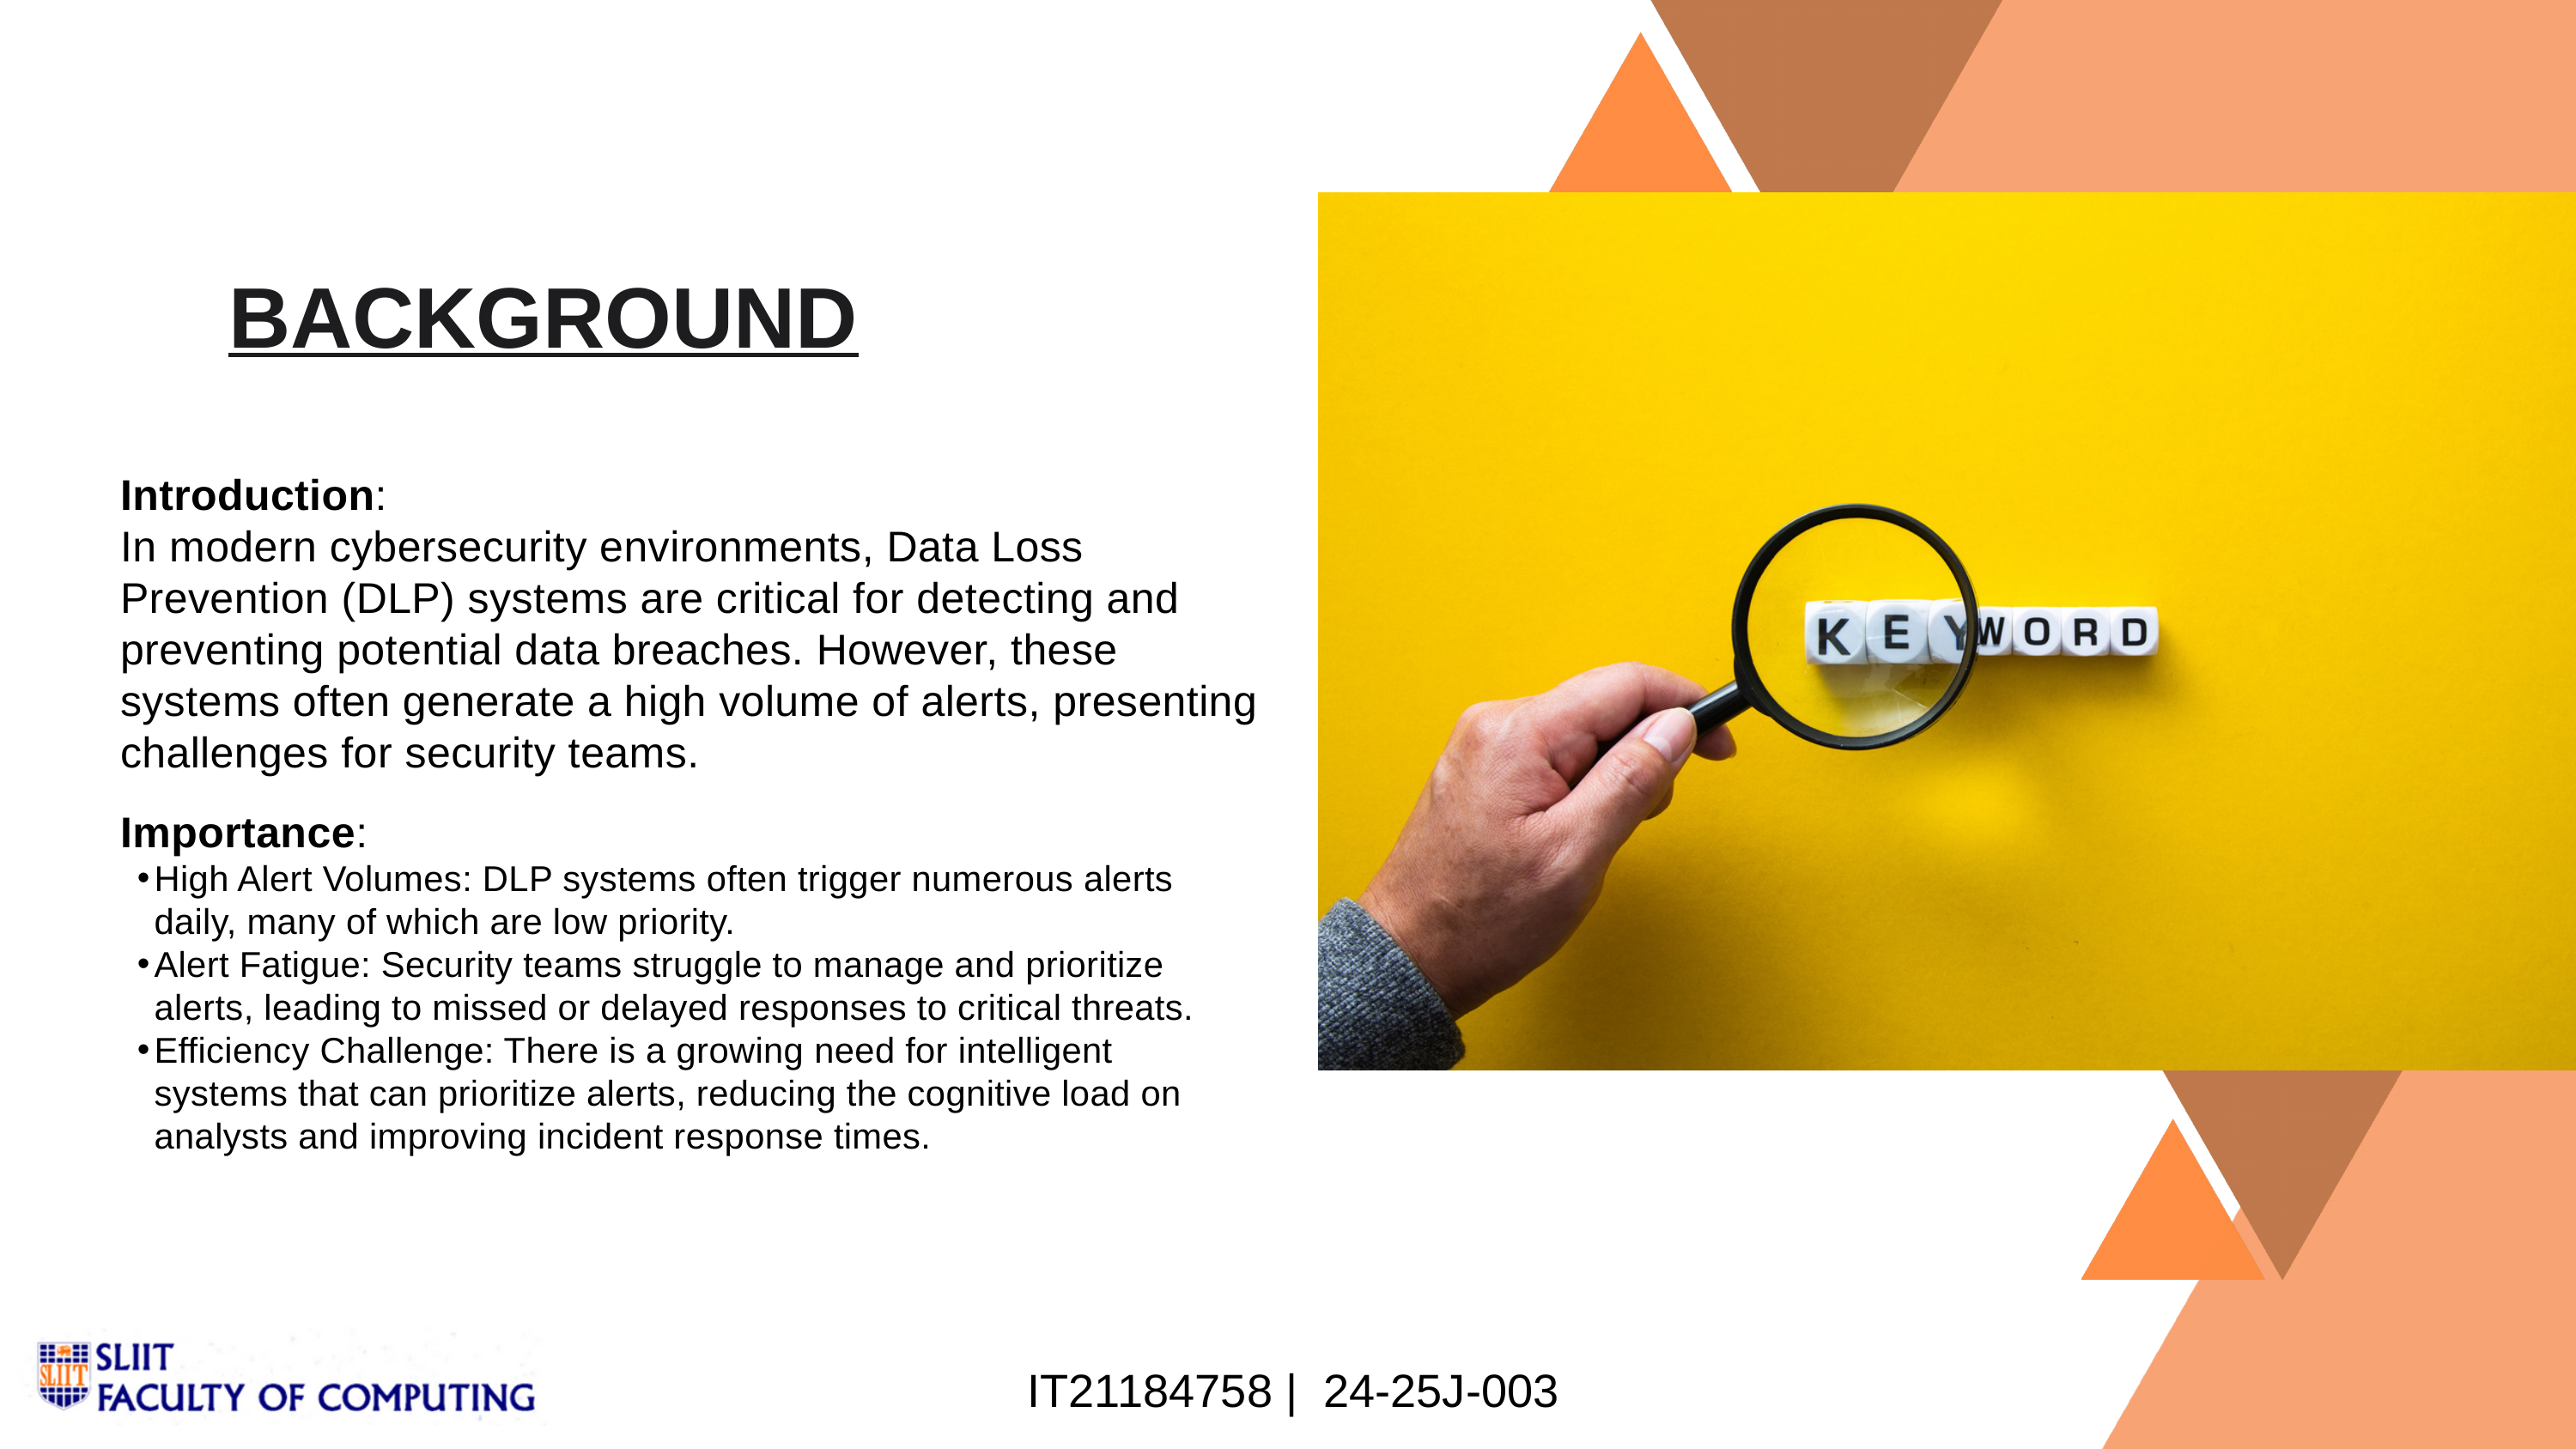

BACKGROUND
Introduction:
In modern cybersecurity environments, Data Loss Prevention (DLP) systems are critical for detecting and preventing potential data breaches. However, these systems often generate a high volume of alerts, presenting challenges for security teams.

Importance:
High Alert Volumes: DLP systems often trigger numerous alerts daily, many of which are low priority.
Alert Fatigue: Security teams struggle to manage and prioritize alerts, leading to missed or delayed responses to critical threats.
Efficiency Challenge: There is a growing need for intelligent systems that can prioritize alerts, reducing the cognitive load on analysts and improving incident response times.

IT21184758 |  24-25J-003